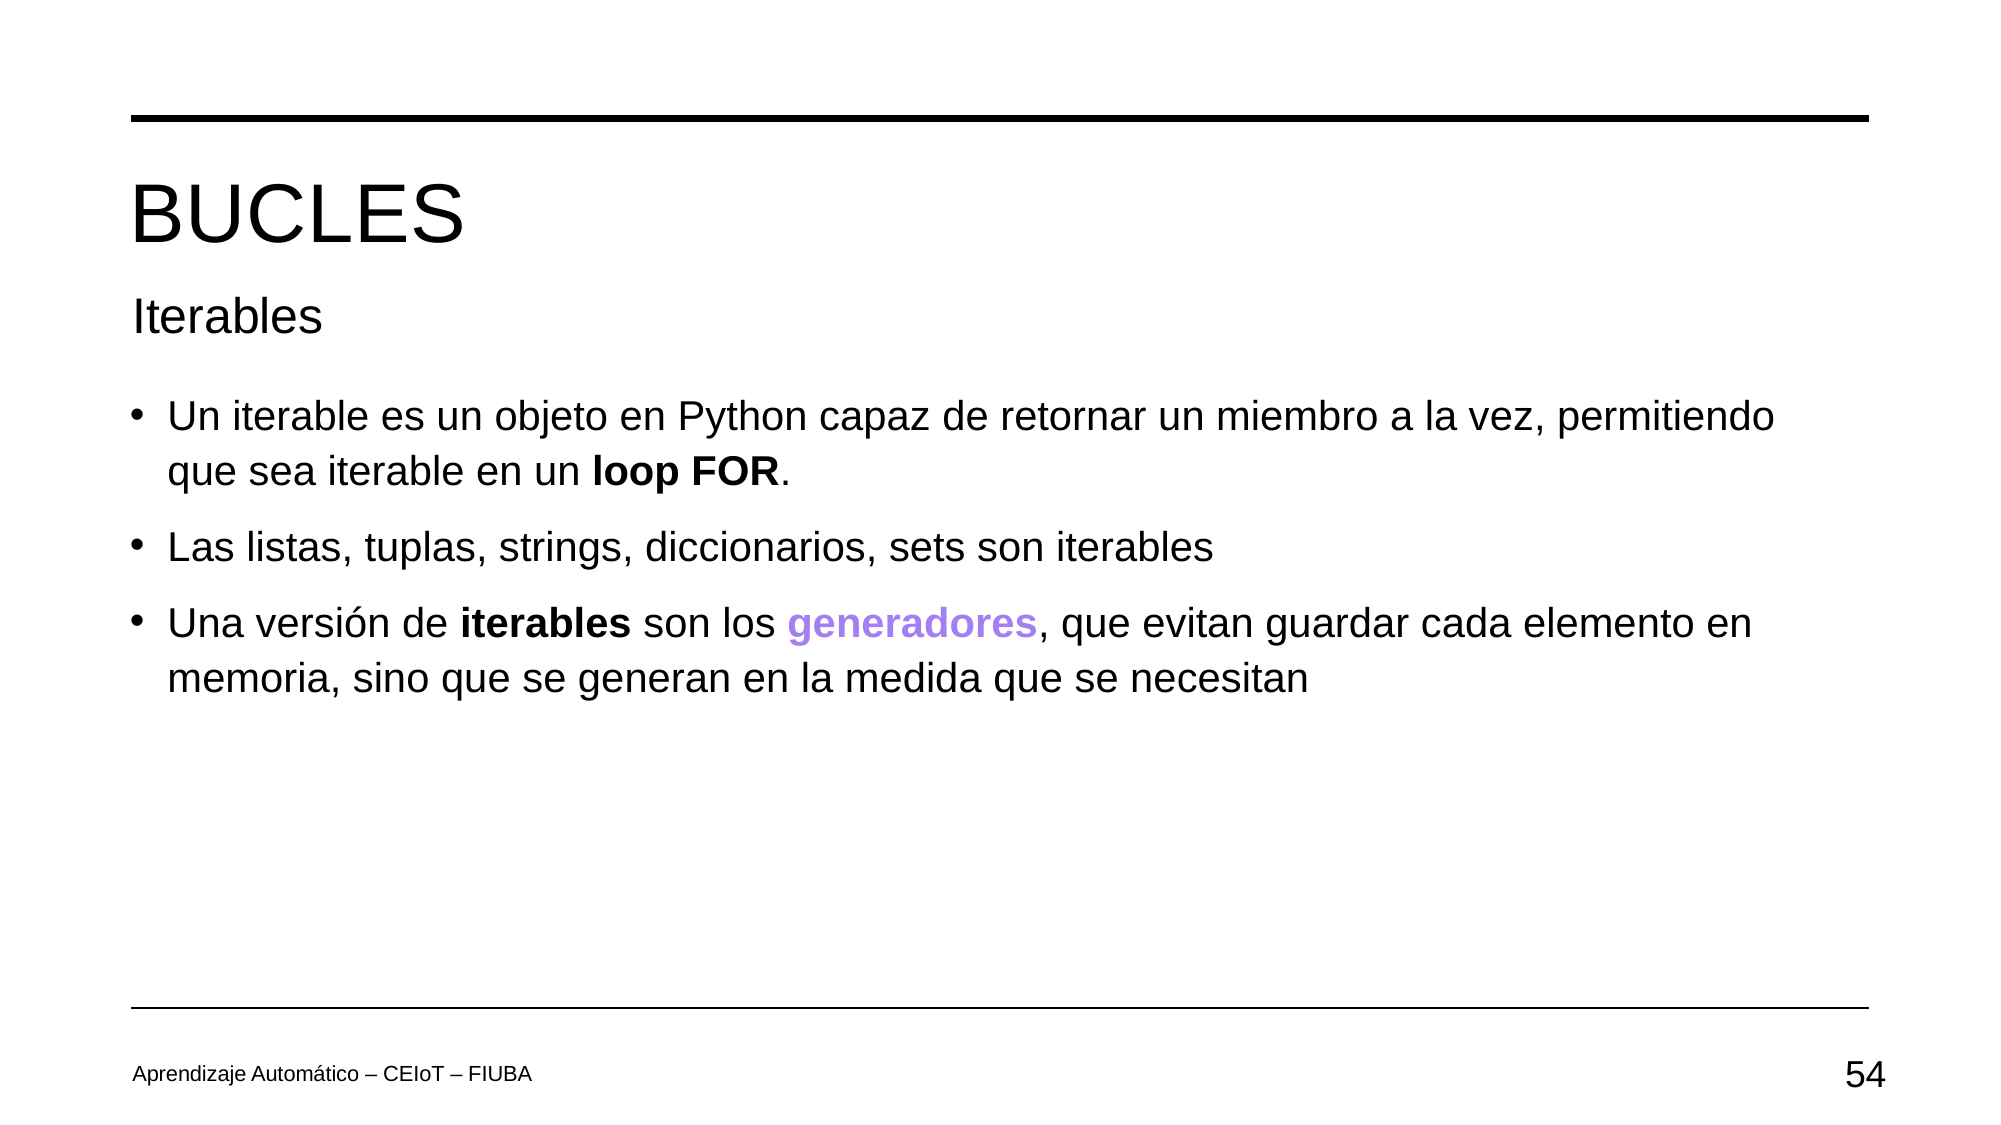

# Bucles
Iterables
Un iterable es un objeto en Python capaz de retornar un miembro a la vez, permitiendo que sea iterable en un loop FOR.
Las listas, tuplas, strings, diccionarios, sets son iterables
Una versión de iterables son los generadores, que evitan guardar cada elemento en memoria, sino que se generan en la medida que se necesitan
Aprendizaje Automático – CEIoT – FIUBA
54